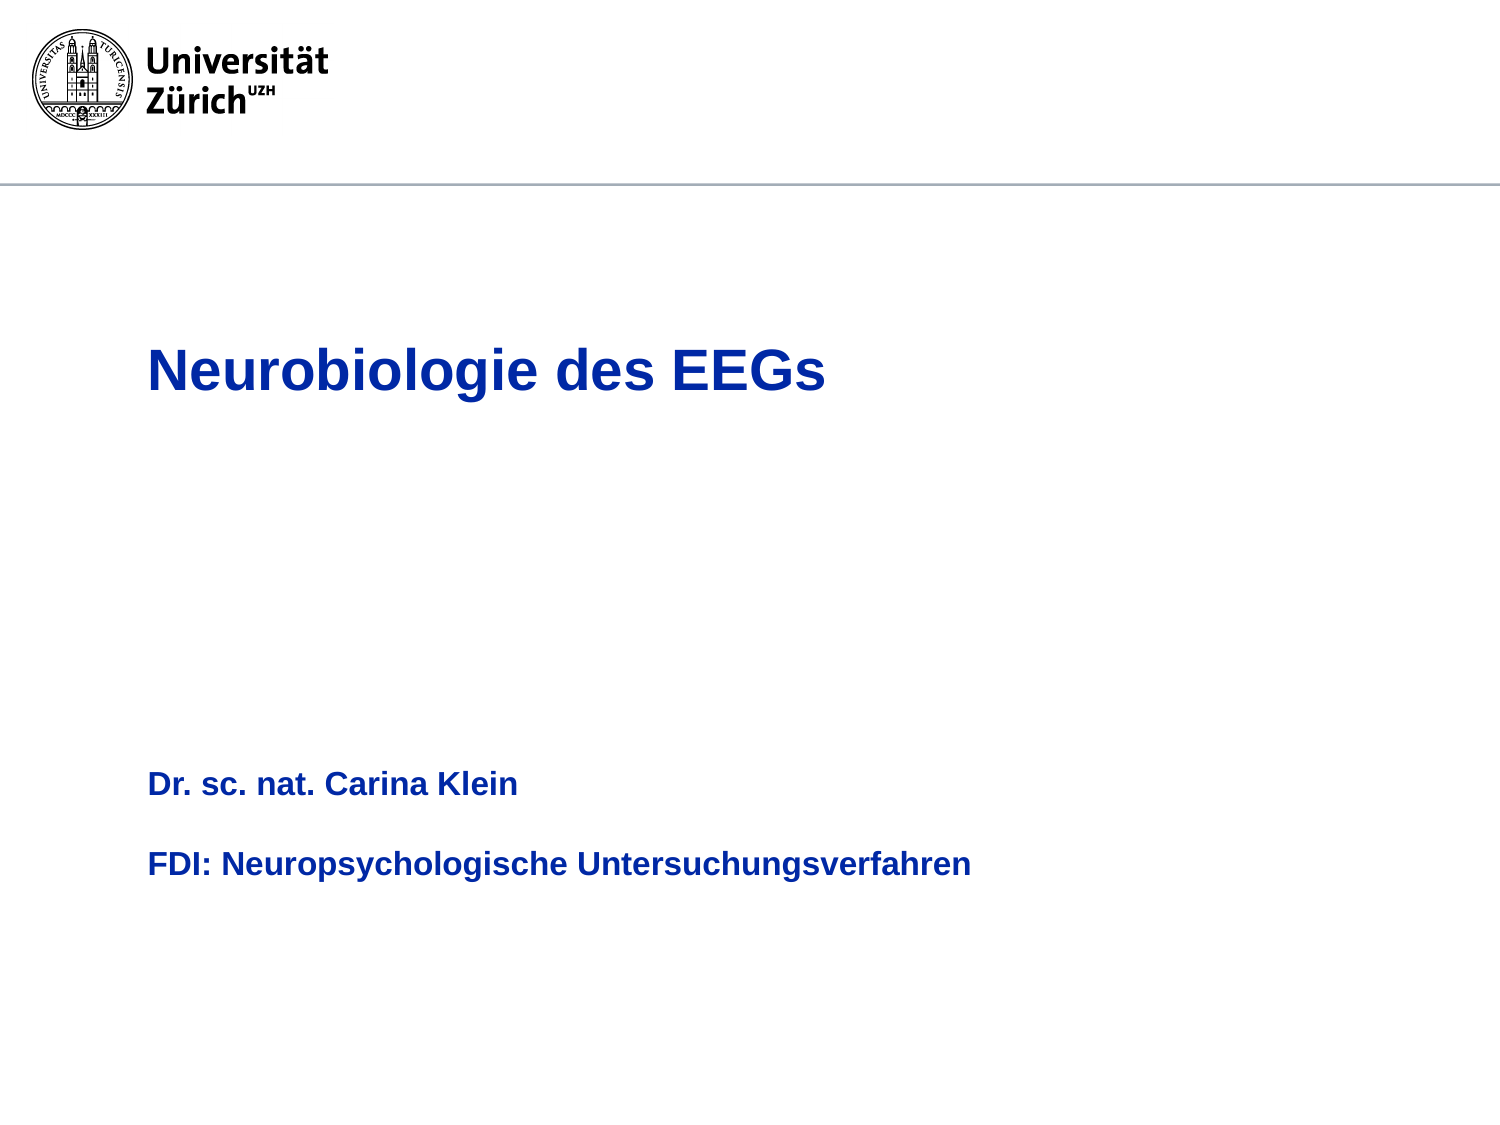

# Neurobiologie des EEGs Dr. sc. nat. Carina Klein FDI: Neuropsychologische Untersuchungsverfahren